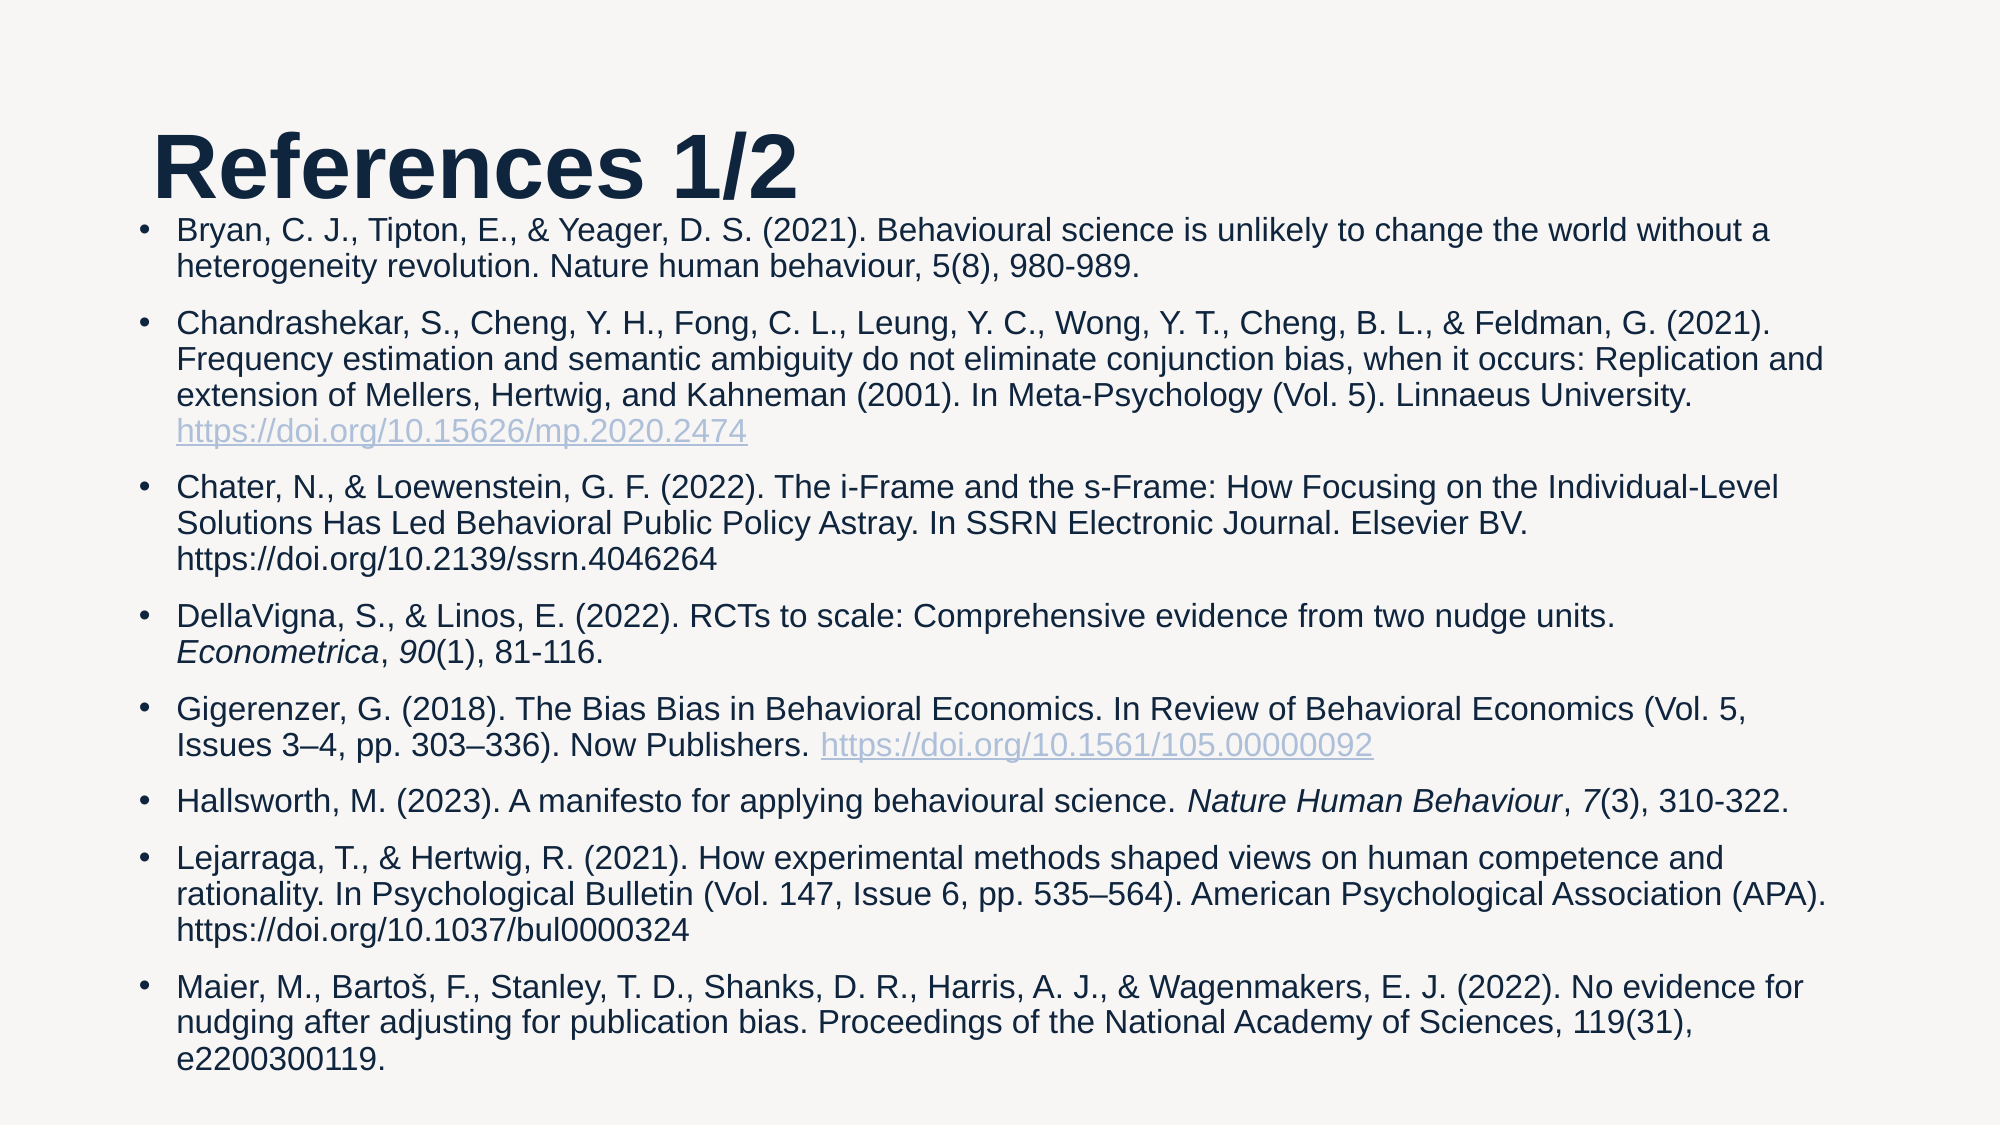

# References 1/2
Bryan, C. J., Tipton, E., & Yeager, D. S. (2021). Behavioural science is unlikely to change the world without a heterogeneity revolution. Nature human behaviour, 5(8), 980-989.
Chandrashekar, S., Cheng‎, Y. H., Fong‎, C. L., Leung‎, Y. C., Wong, Y. T., Cheng, B. L., & Feldman, G. (2021). Frequency estimation and semantic ambiguity do not eliminate ‎conjunction bias, when it ‎occurs: Replication and extension of ‎Mellers, Hertwig, and Kahneman (2001)‎. In Meta-Psychology (Vol. 5). Linnaeus University. https://doi.org/10.15626/mp.2020.2474
Chater, N., & Loewenstein, G. F. (2022). The i-Frame and the s-Frame: How Focusing on the Individual-Level Solutions Has Led Behavioral Public Policy Astray. In SSRN Electronic Journal. Elsevier BV. https://doi.org/10.2139/ssrn.4046264
DellaVigna, S., & Linos, E. (2022). RCTs to scale: Comprehensive evidence from two nudge units. Econometrica, 90(1), 81-116.
Gigerenzer, G. (2018). The Bias Bias in Behavioral Economics. In Review of Behavioral Economics (Vol. 5, Issues 3–4, pp. 303–336). Now Publishers. https://doi.org/10.1561/105.00000092
Hallsworth, M. (2023). A manifesto for applying behavioural science. Nature Human Behaviour, 7(3), 310-322.
Lejarraga, T., & Hertwig, R. (2021). How experimental methods shaped views on human competence and rationality. In Psychological Bulletin (Vol. 147, Issue 6, pp. 535–564). American Psychological Association (APA). https://doi.org/10.1037/bul0000324
Maier, M., Bartoš, F., Stanley, T. D., Shanks, D. R., Harris, A. J., & Wagenmakers, E. J. (2022). No evidence for nudging after adjusting for publication bias. Proceedings of the National Academy of Sciences, 119(31), e2200300119.